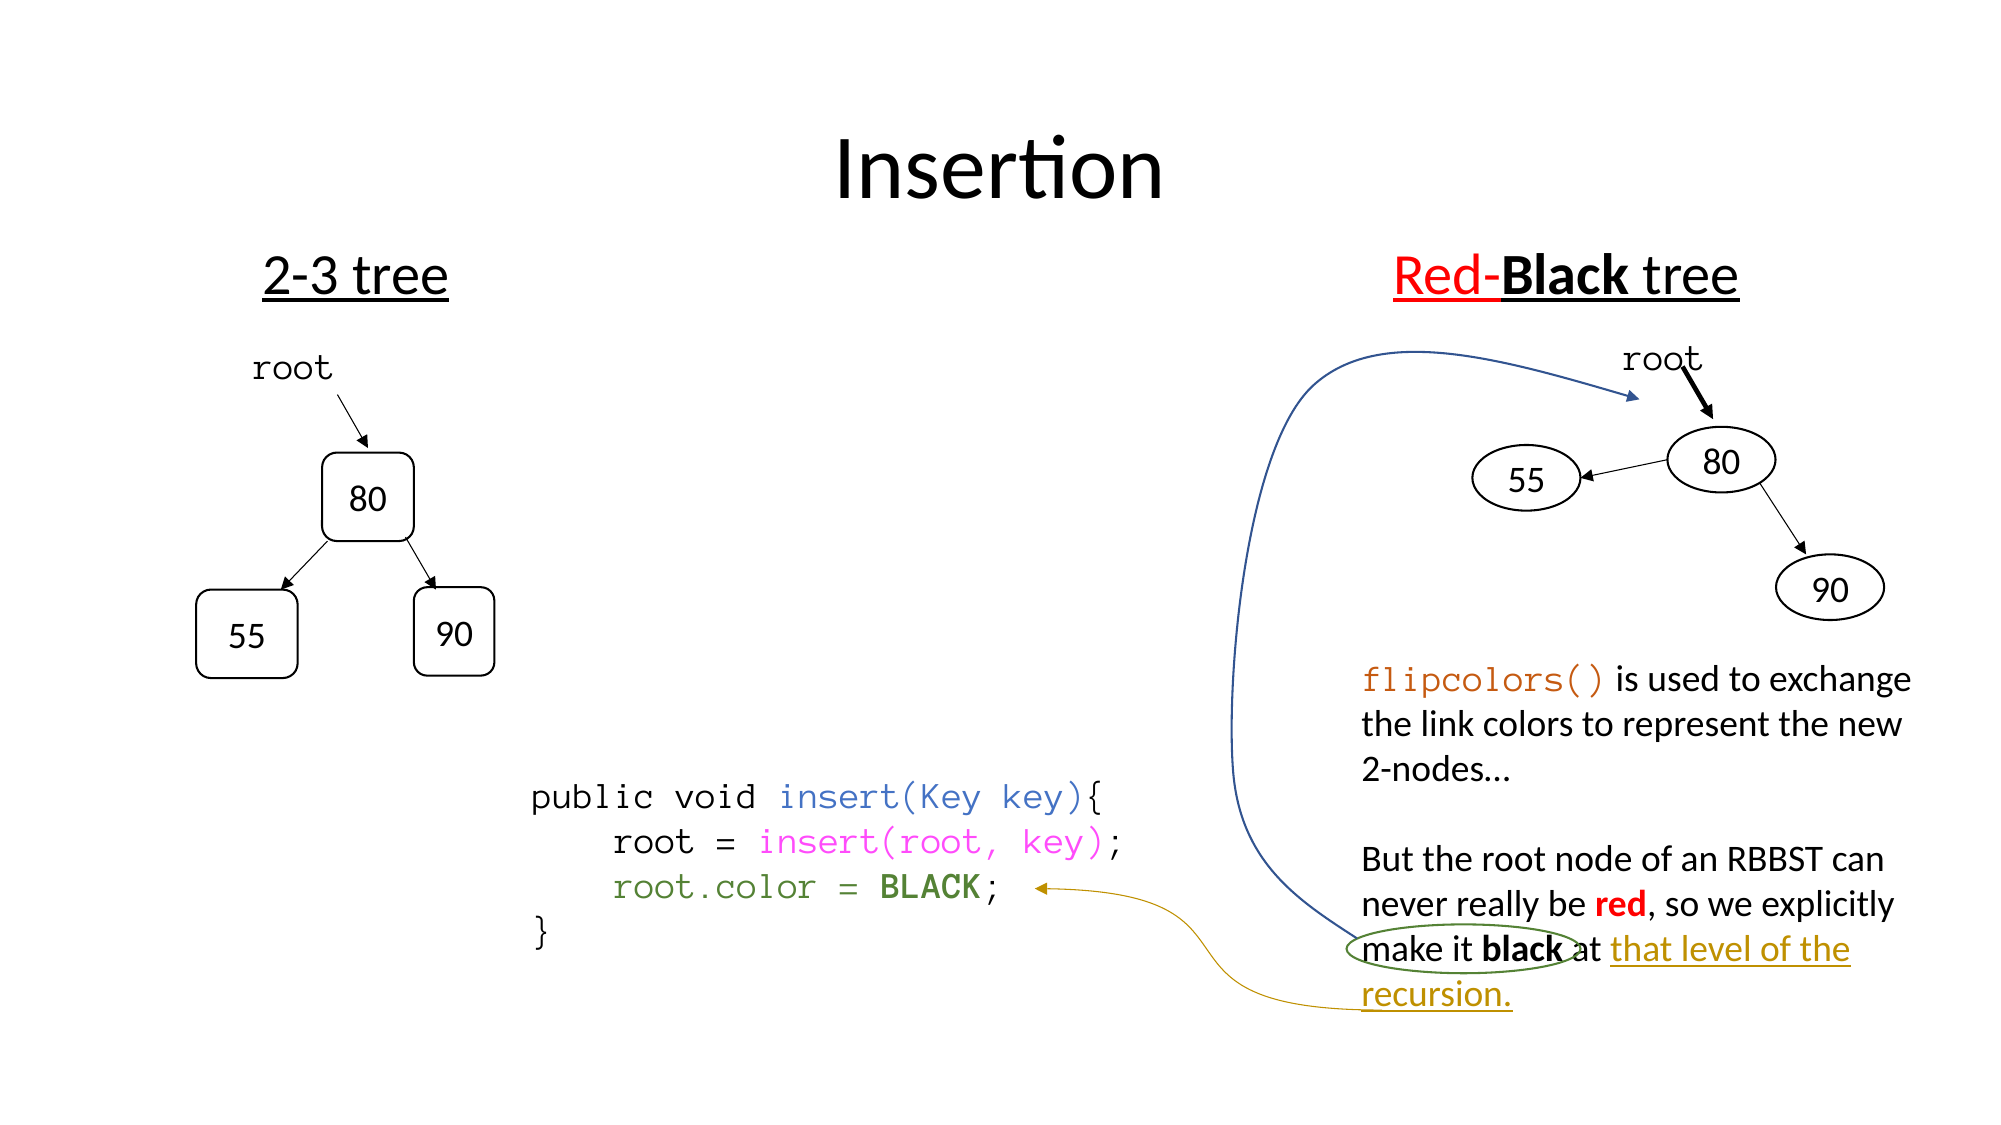

# Insertion
2-3 tree
Red-Black tree
root
root

80
55
80
90
90
55
flipcolors() is used to exchange the link colors to represent the new 2-nodes…
But the root node of an RBBST can never really be red, so we explicitly make it black at that level of the recursion.
public void insert(Key key){
    root = insert(root, key);
    root.color = BLACK;
}